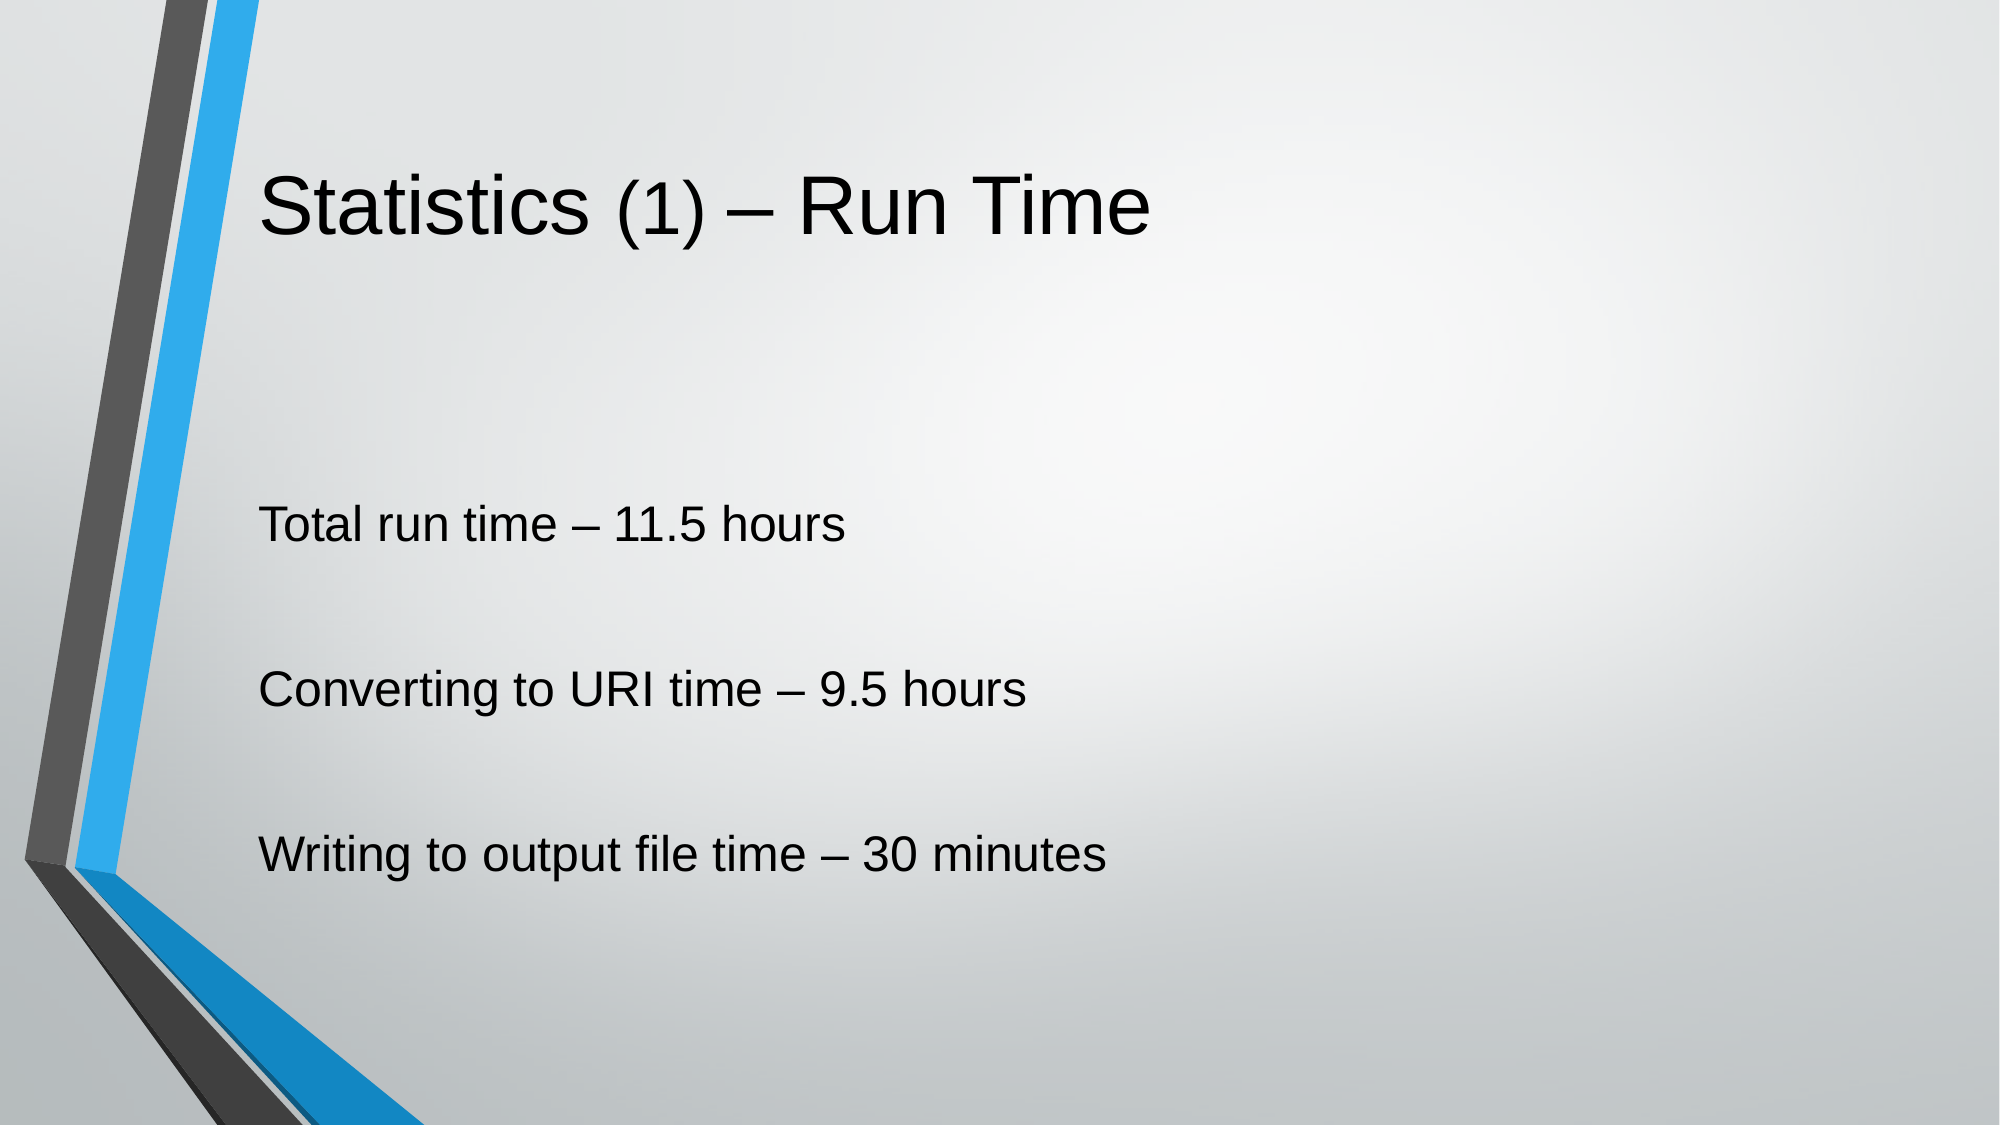

# Statistics (1) – Run Time
Total run time – 11.5 hours

Converting to URI time – 9.5 hours

Writing to output file time – 30 minutes